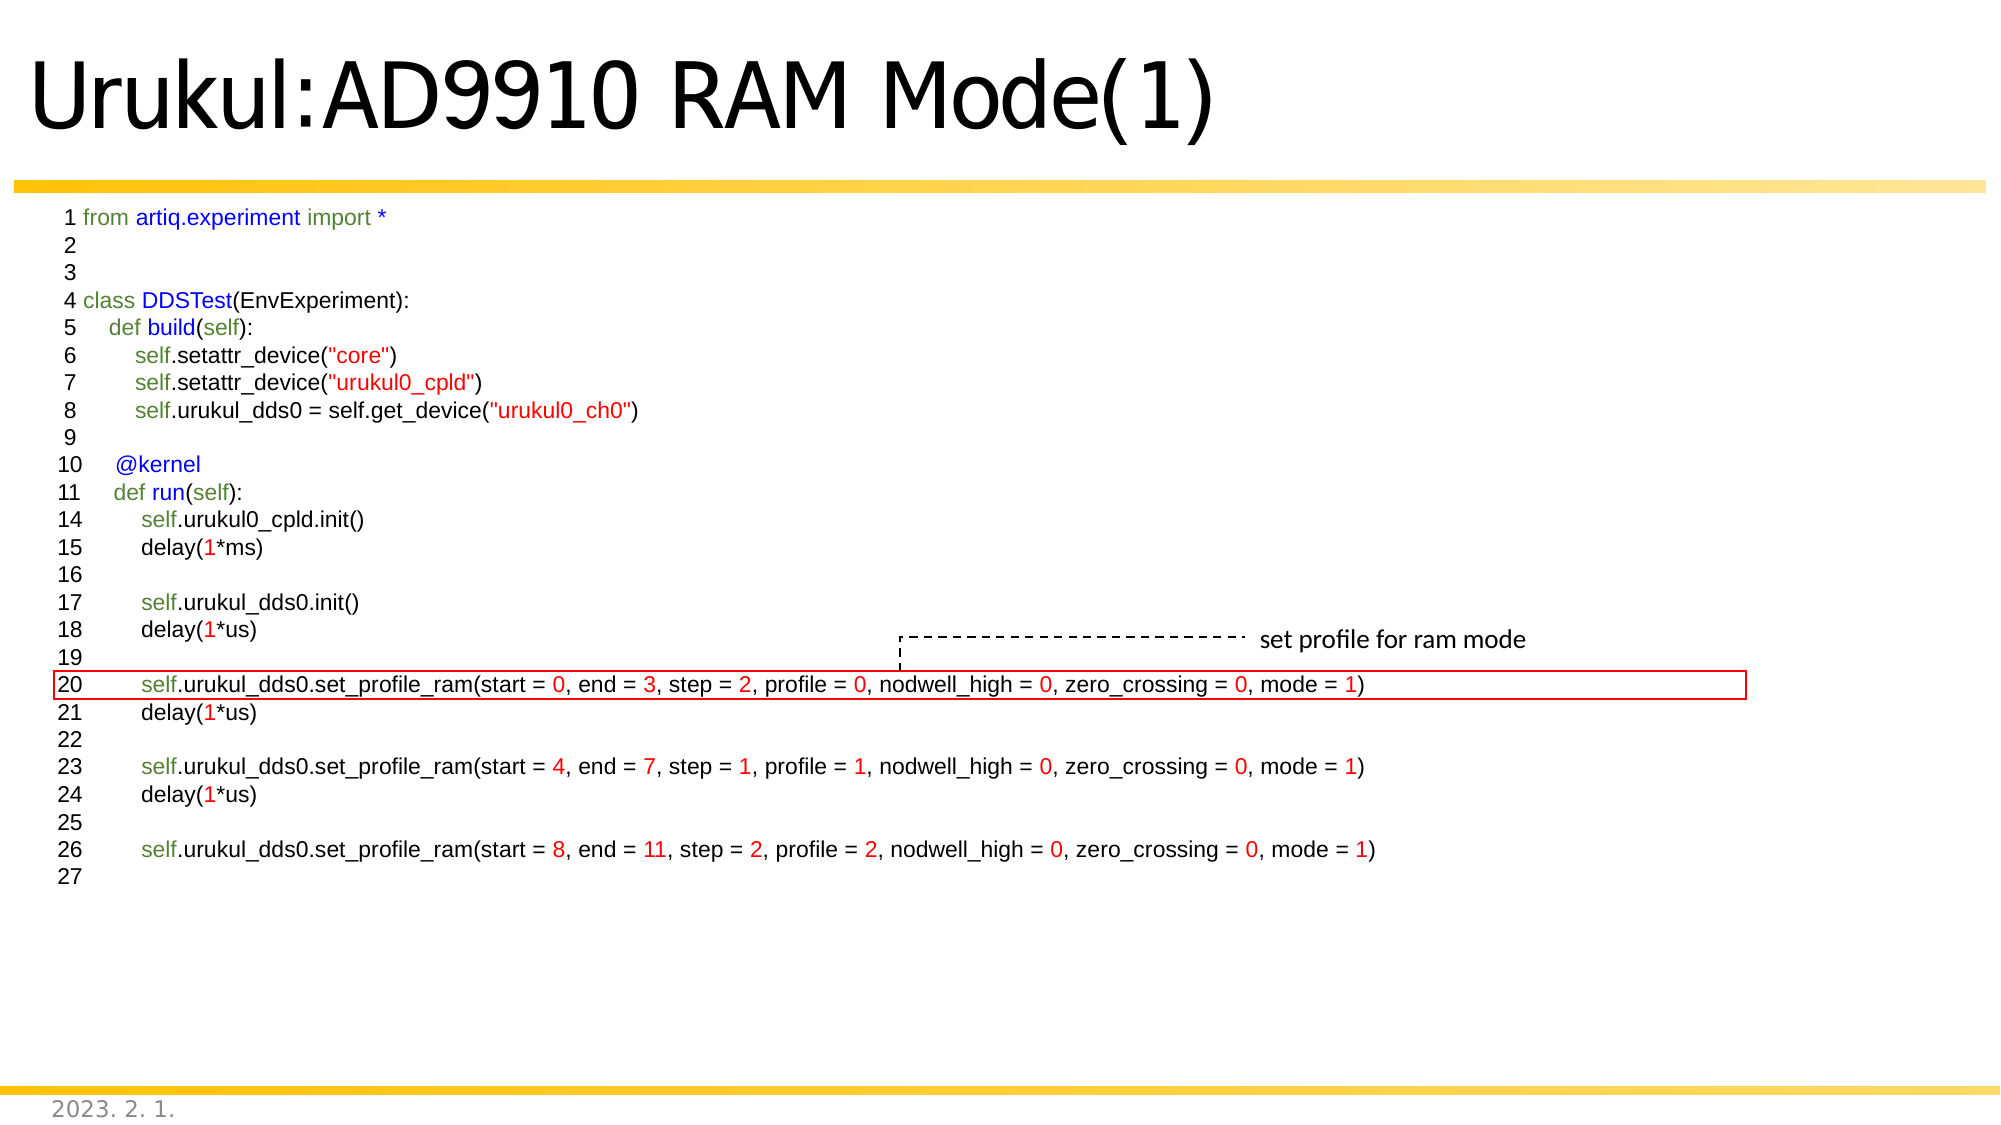

# Urukul:AD9910 RAM Mode(1)
  1 from artiq.experiment import *
  2
  3
  4 class DDSTest(EnvExperiment):
  5     def build(self):
  6         self.setattr_device("core")
  7         self.setattr_device("urukul0_cpld")
  8         self.urukul_dds0 = self.get_device("urukul0_ch0")
  9
 10     @kernel
 11     def run(self):
 14         self.urukul0_cpld.init()
 15         delay(1*ms)
 16
 17         self.urukul_dds0.init()
 18         delay(1*us)
 19
 20         self.urukul_dds0.set_profile_ram(start = 0, end = 3, step = 2, profile = 0, nodwell_high = 0, zero_crossing = 0, mode = 1)
 21         delay(1*us)
 22
 23         self.urukul_dds0.set_profile_ram(start = 4, end = 7, step = 1, profile = 1, nodwell_high = 0, zero_crossing = 0, mode = 1)
 24         delay(1*us)
 25
 26         self.urukul_dds0.set_profile_ram(start = 8, end = 11, step = 2, profile = 2, nodwell_high = 0, zero_crossing = 0, mode = 1)
 27

set profile for ram mode

2023. 2. 1.